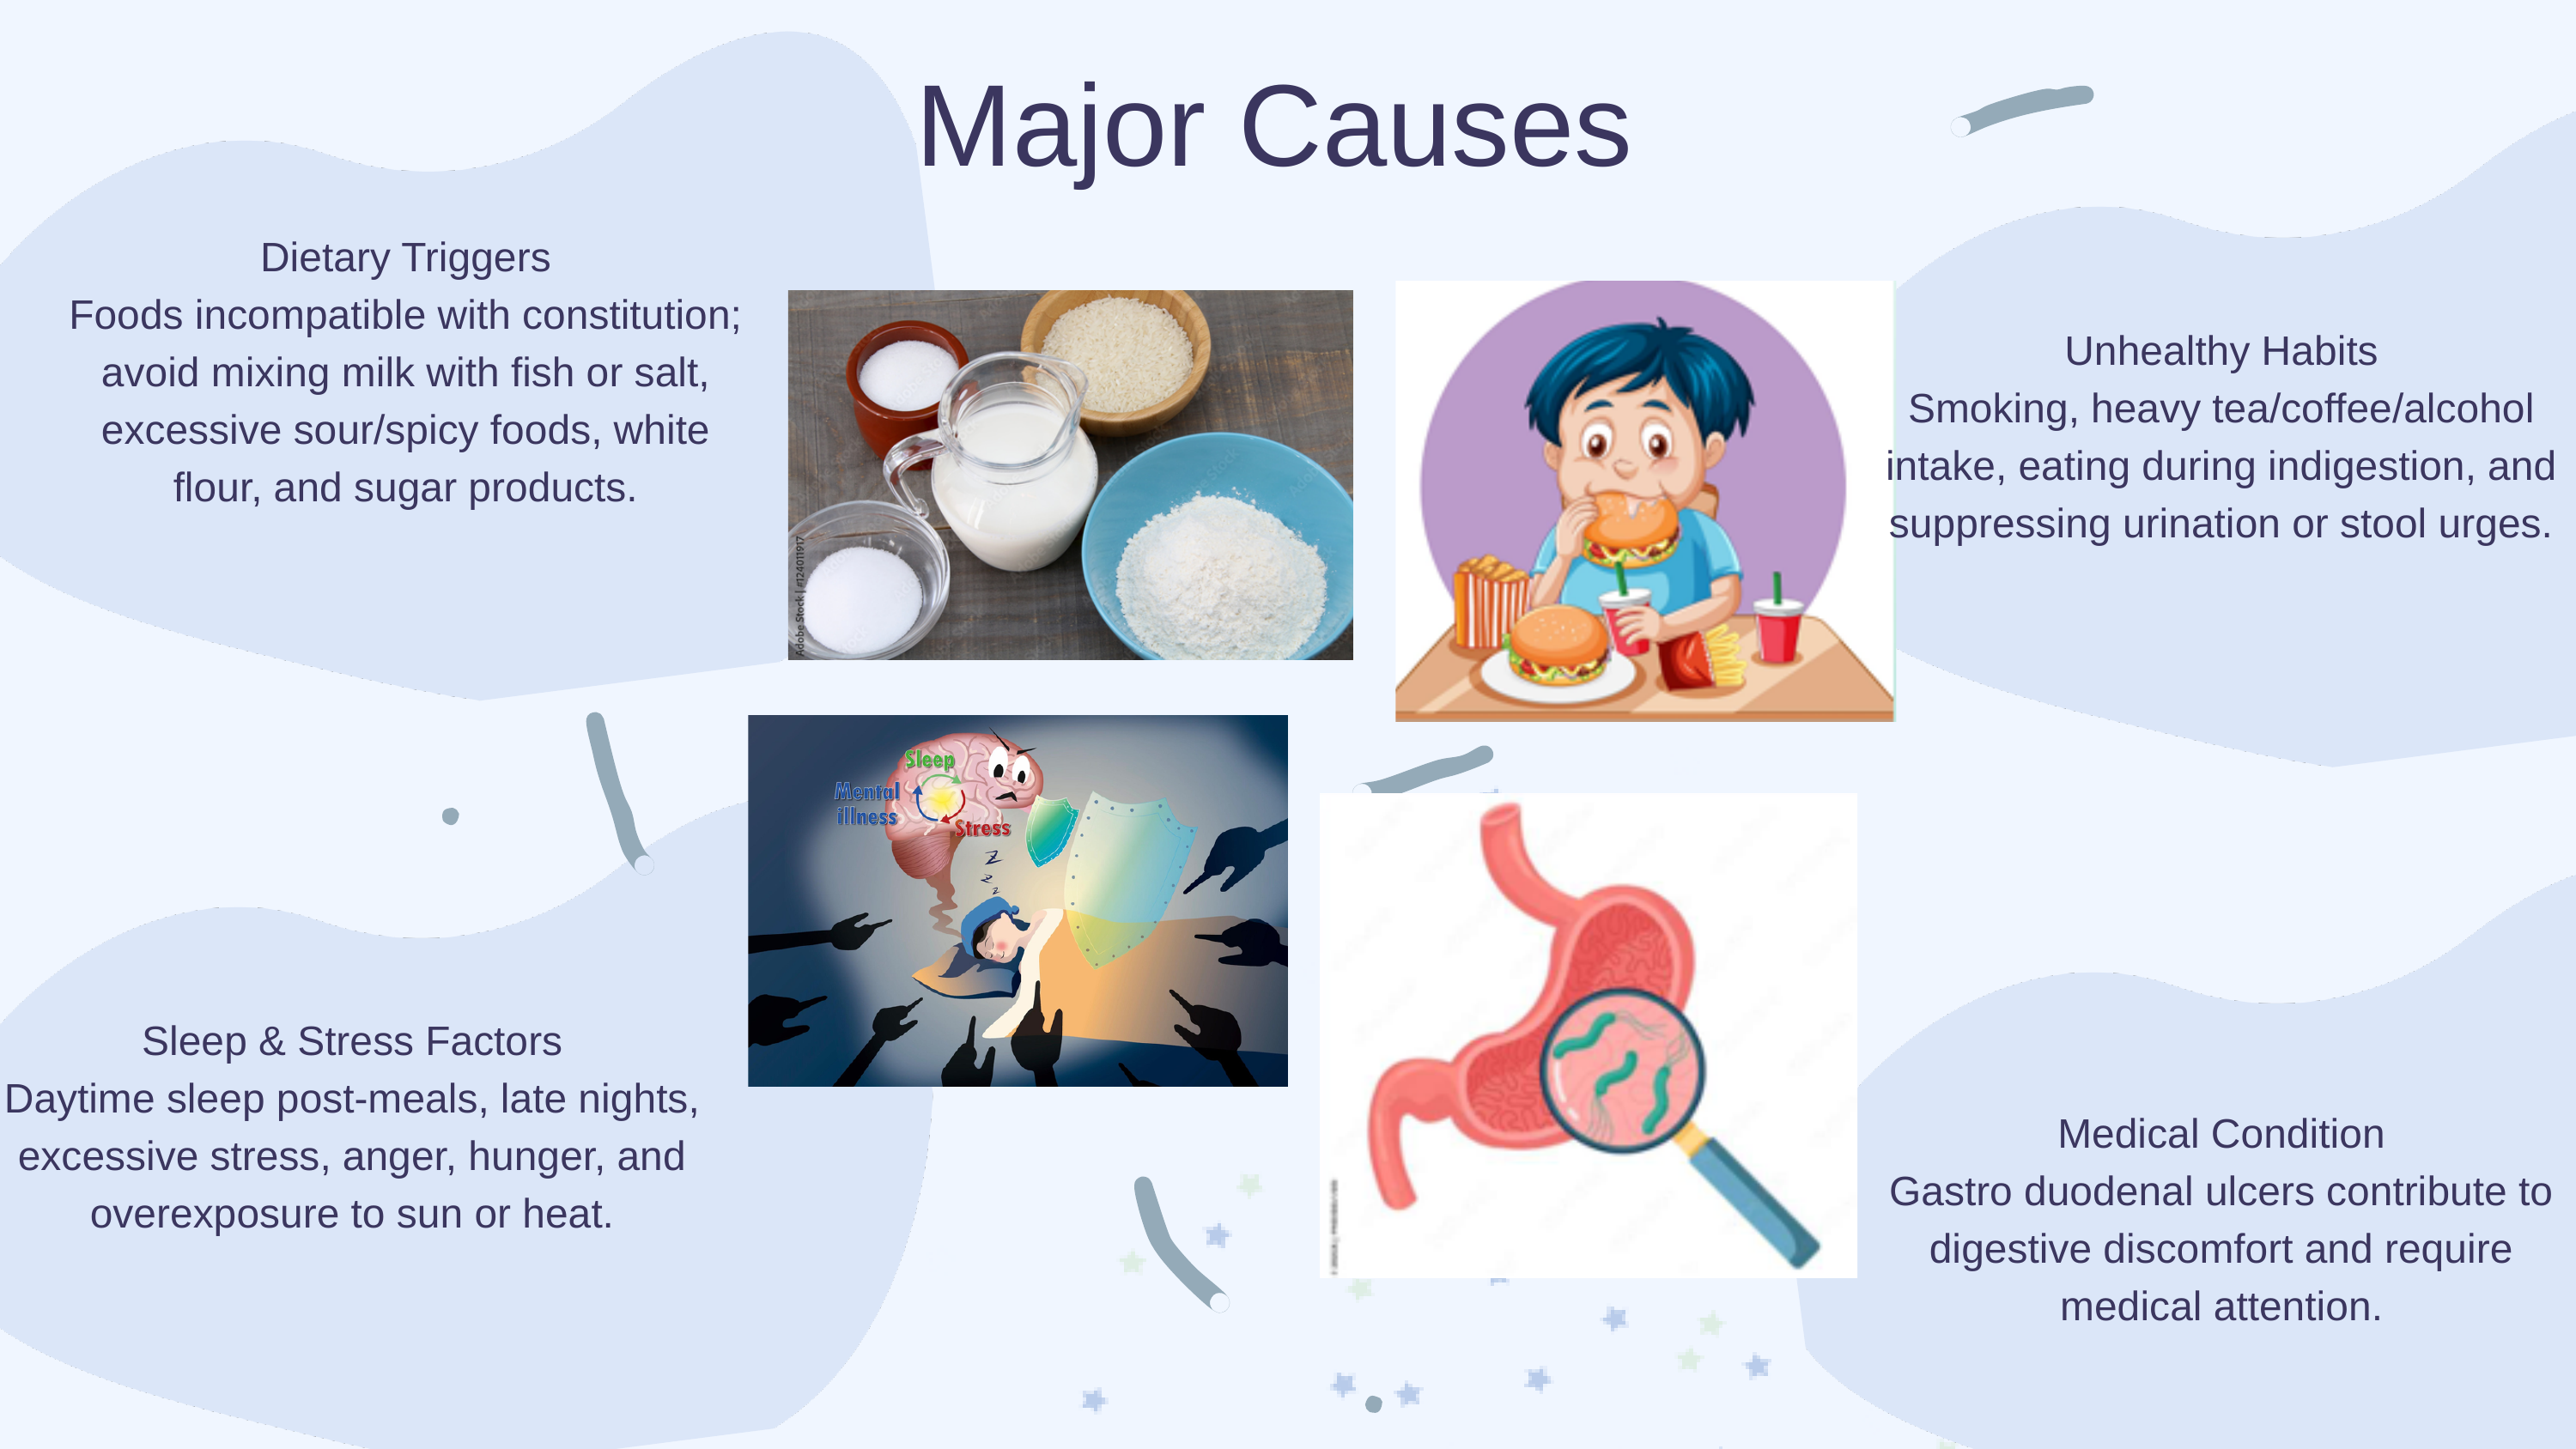

Major Causes

Dietary Triggers
Foods incompatible with constitution; avoid mixing milk with fish or salt, excessive sour/spicy foods, white flour, and sugar products.

Unhealthy Habits
Smoking, heavy tea/coffee/alcohol intake, eating during indigestion, and suppressing urination or stool urges.

Sleep & Stress Factors
Daytime sleep post-meals, late nights, excessive stress, anger, hunger, and overexposure to sun or heat.

Medical Condition
Gastro duodenal ulcers contribute to digestive discomfort and require medical attention.